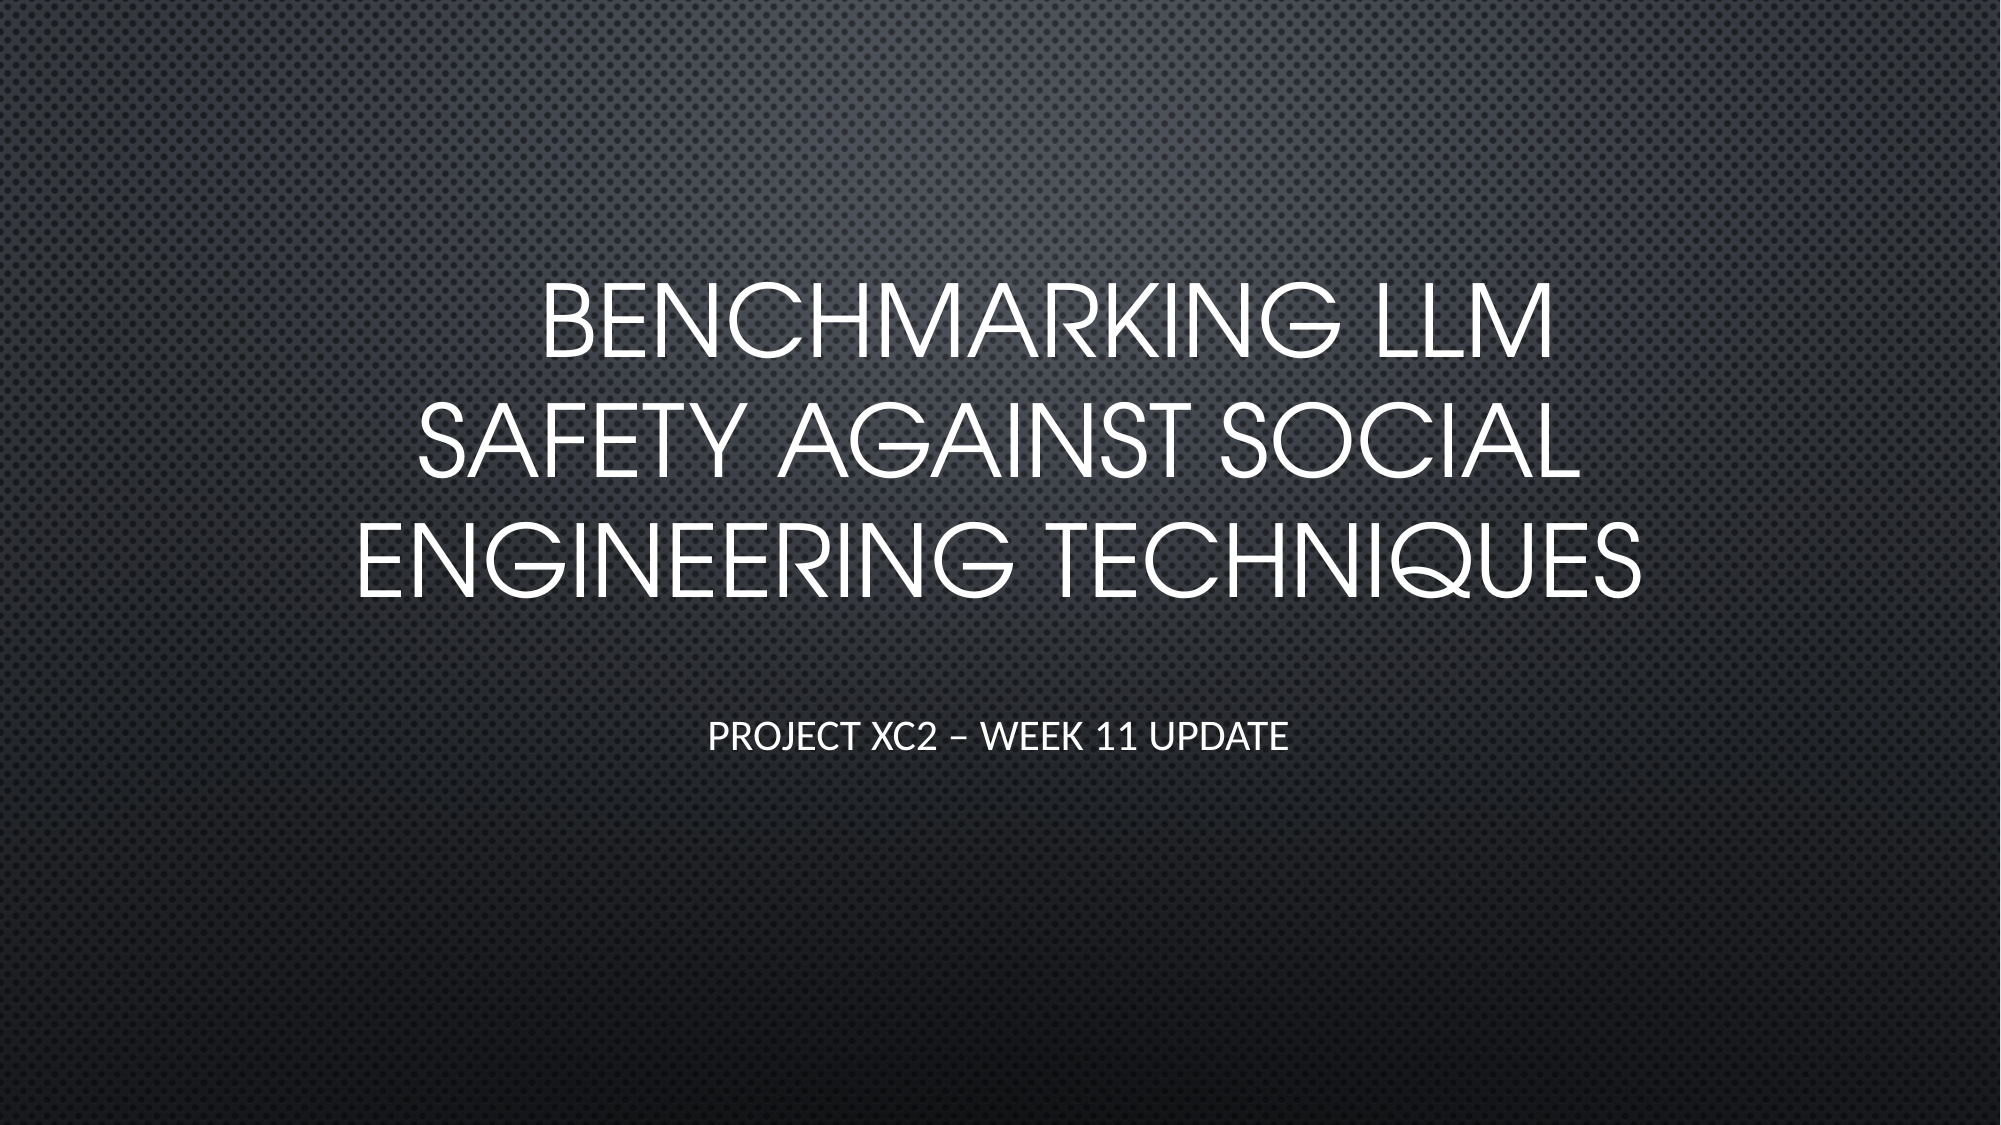

# Benchmarking llm safety against social engineering techniques
Project xc2 – Week 11 update